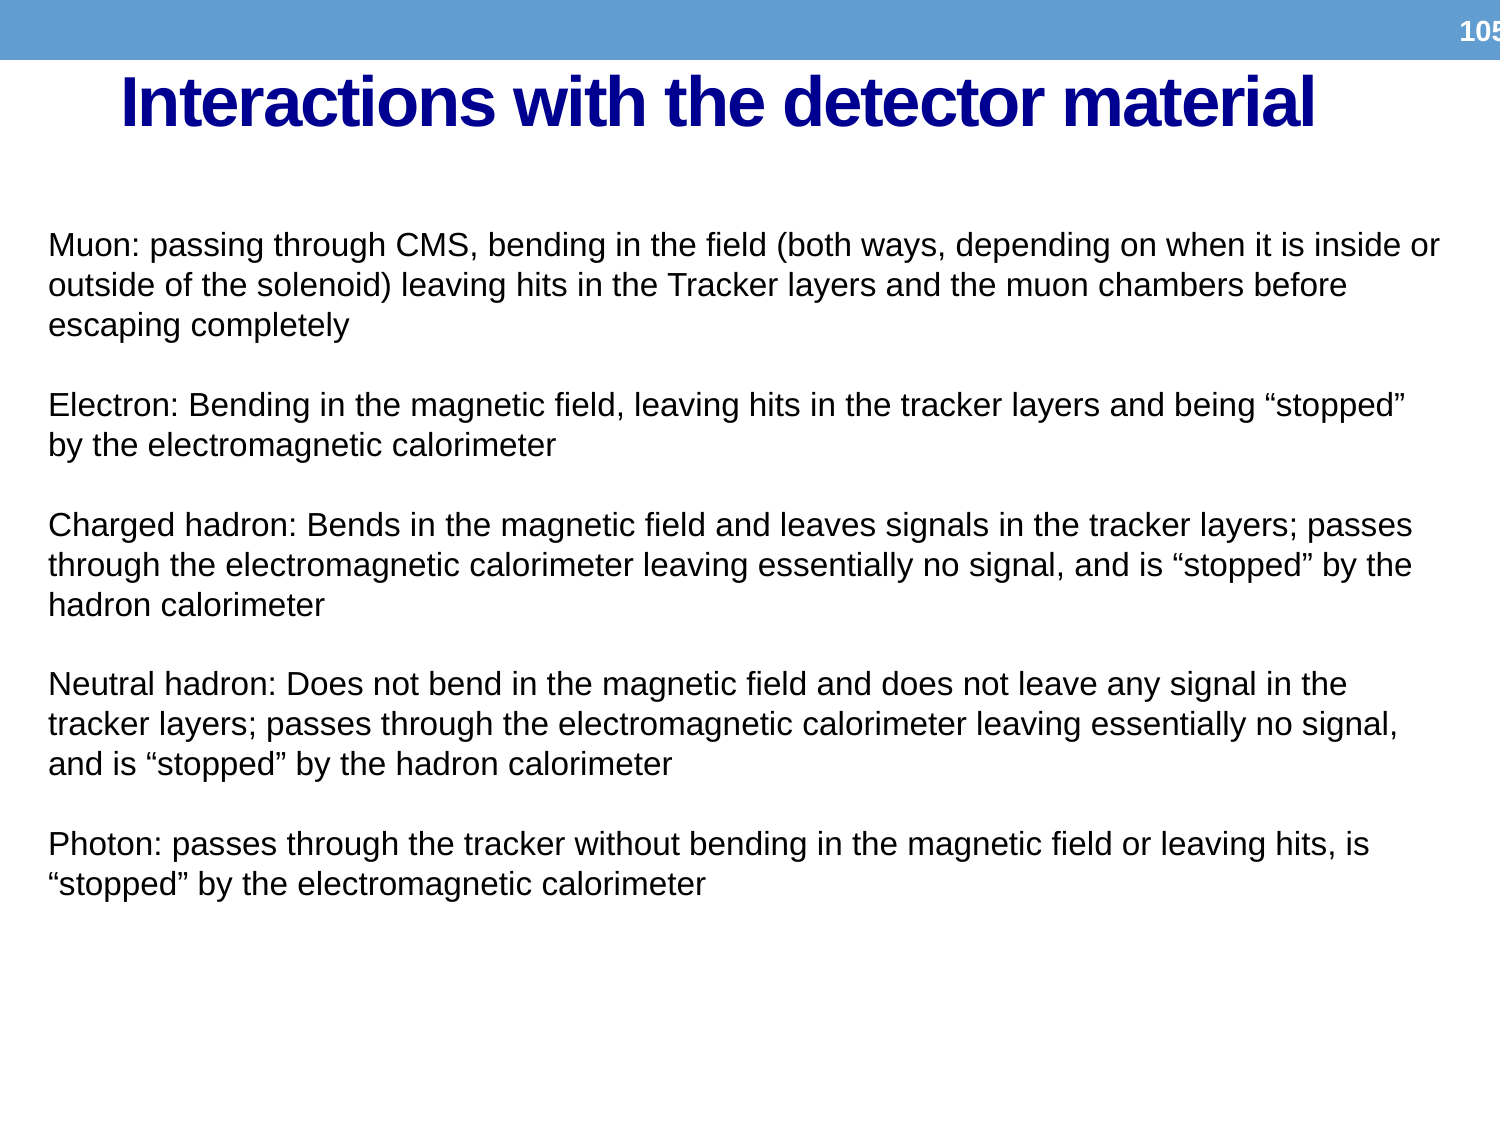

105
# Interactions with the detector material
Muon: passing through CMS, bending in the field (both ways, depending on when it is inside or outside of the solenoid) leaving hits in the Tracker layers and the muon chambers before escaping completely

Electron: Bending in the magnetic field, leaving hits in the tracker layers and being “stopped” by the electromagnetic calorimeter

Charged hadron: Bends in the magnetic field and leaves signals in the tracker layers; passes through the electromagnetic calorimeter leaving essentially no signal, and is “stopped” by the hadron calorimeter

Neutral hadron: Does not bend in the magnetic field and does not leave any signal in the tracker layers; passes through the electromagnetic calorimeter leaving essentially no signal, and is “stopped” by the hadron calorimeter

Photon: passes through the tracker without bending in the magnetic field or leaving hits, is “stopped” by the electromagnetic calorimeter